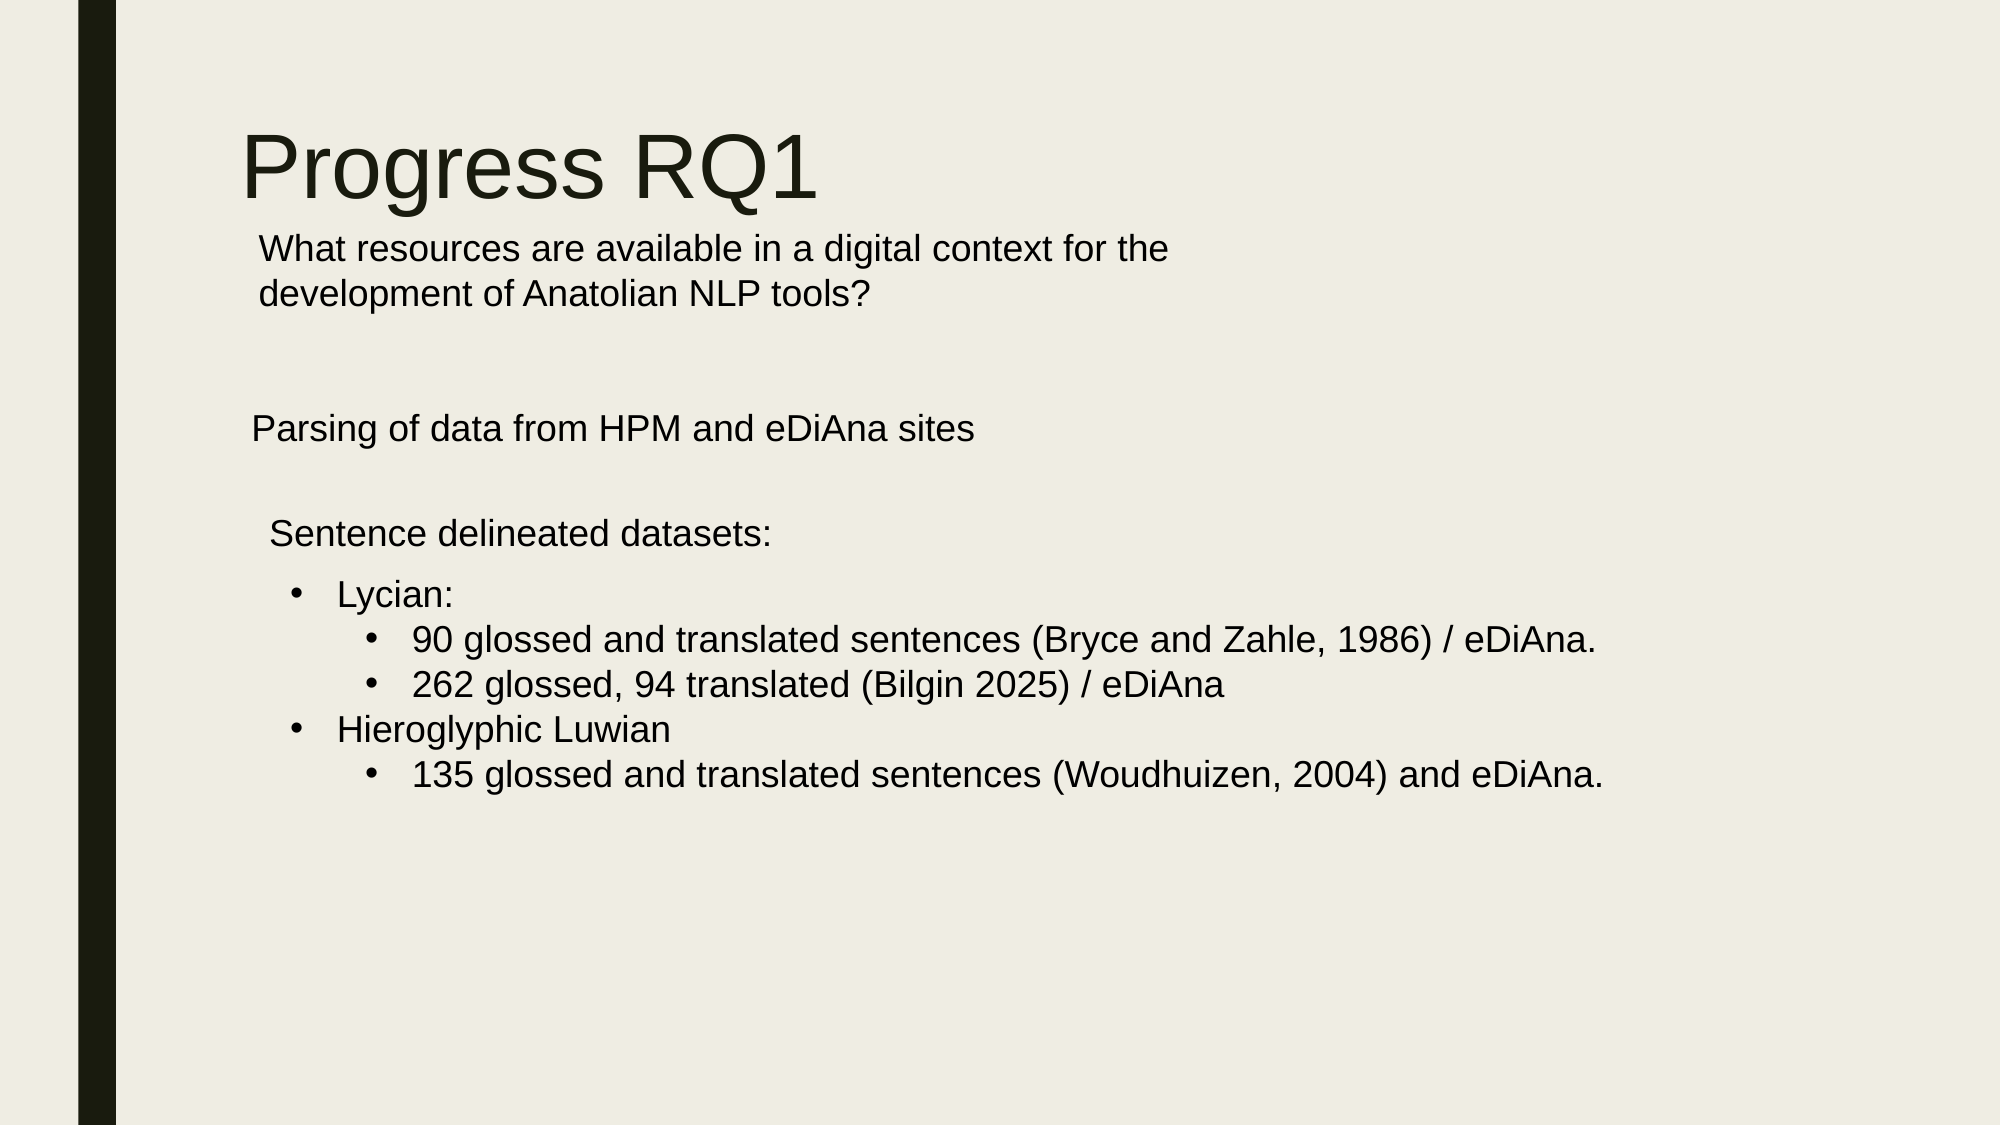

# Progress RQ1
What resources are available in a digital context for the development of Anatolian NLP tools?
Parsing of data from HPM and eDiAna sites
Sentence delineated datasets:
Lycian:
90 glossed and translated sentences (Bryce and Zahle, 1986) / eDiAna.
262 glossed, 94 translated (Bilgin 2025) / eDiAna
Hieroglyphic Luwian
135 glossed and translated sentences (Woudhuizen, 2004) and eDiAna.